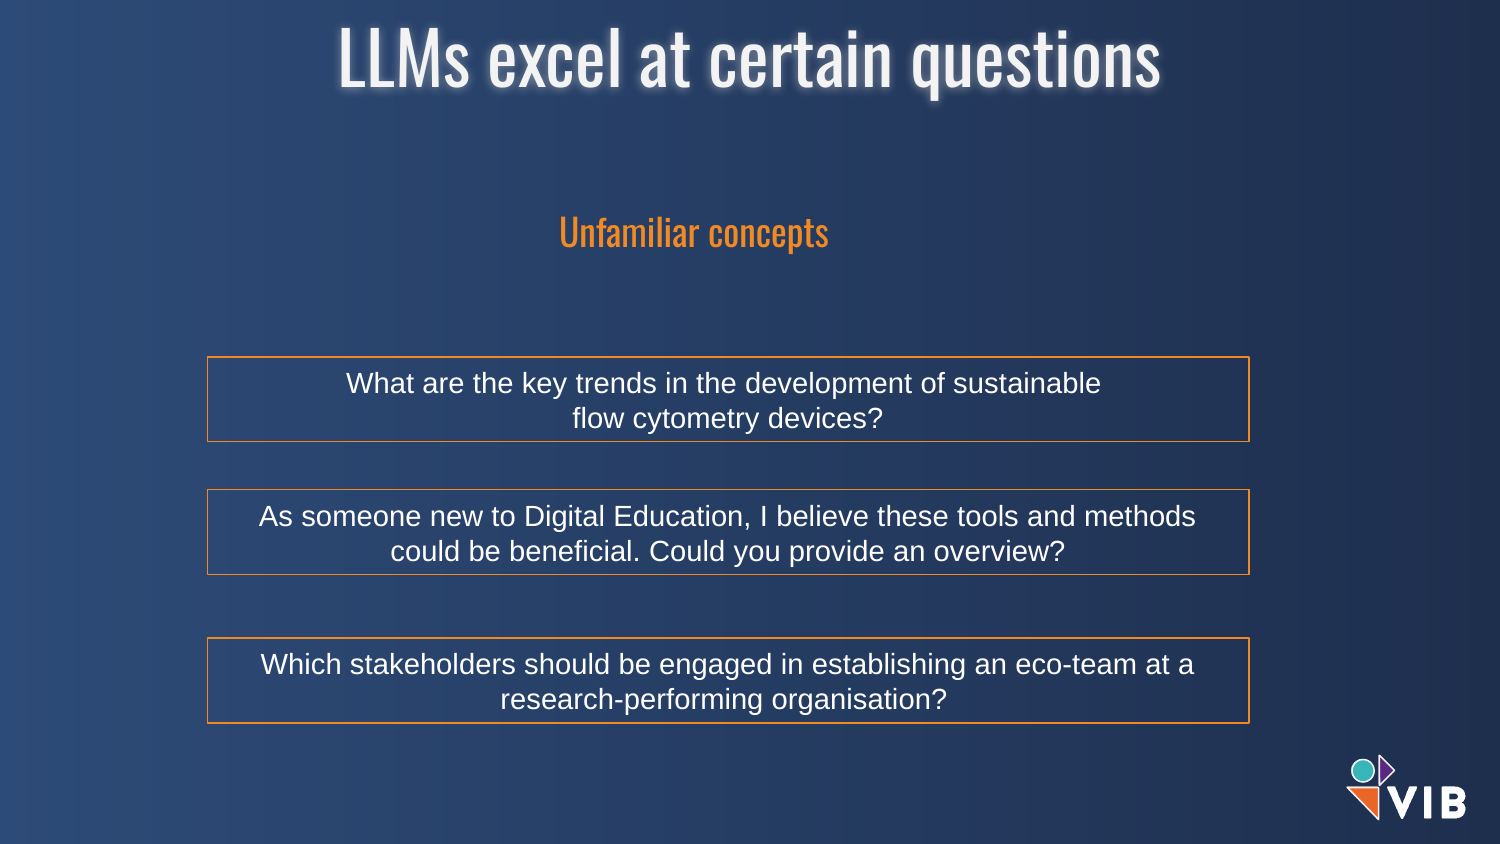

LLMs excel at certain questions
Unfamiliar concepts
What are the key trends in the development of sustainable
flow cytometry devices?
As someone new to Digital Education, I believe these tools and methods could be beneficial. Could you provide an overview?
Which stakeholders should be engaged in establishing an eco-team at a research-performing organisation?